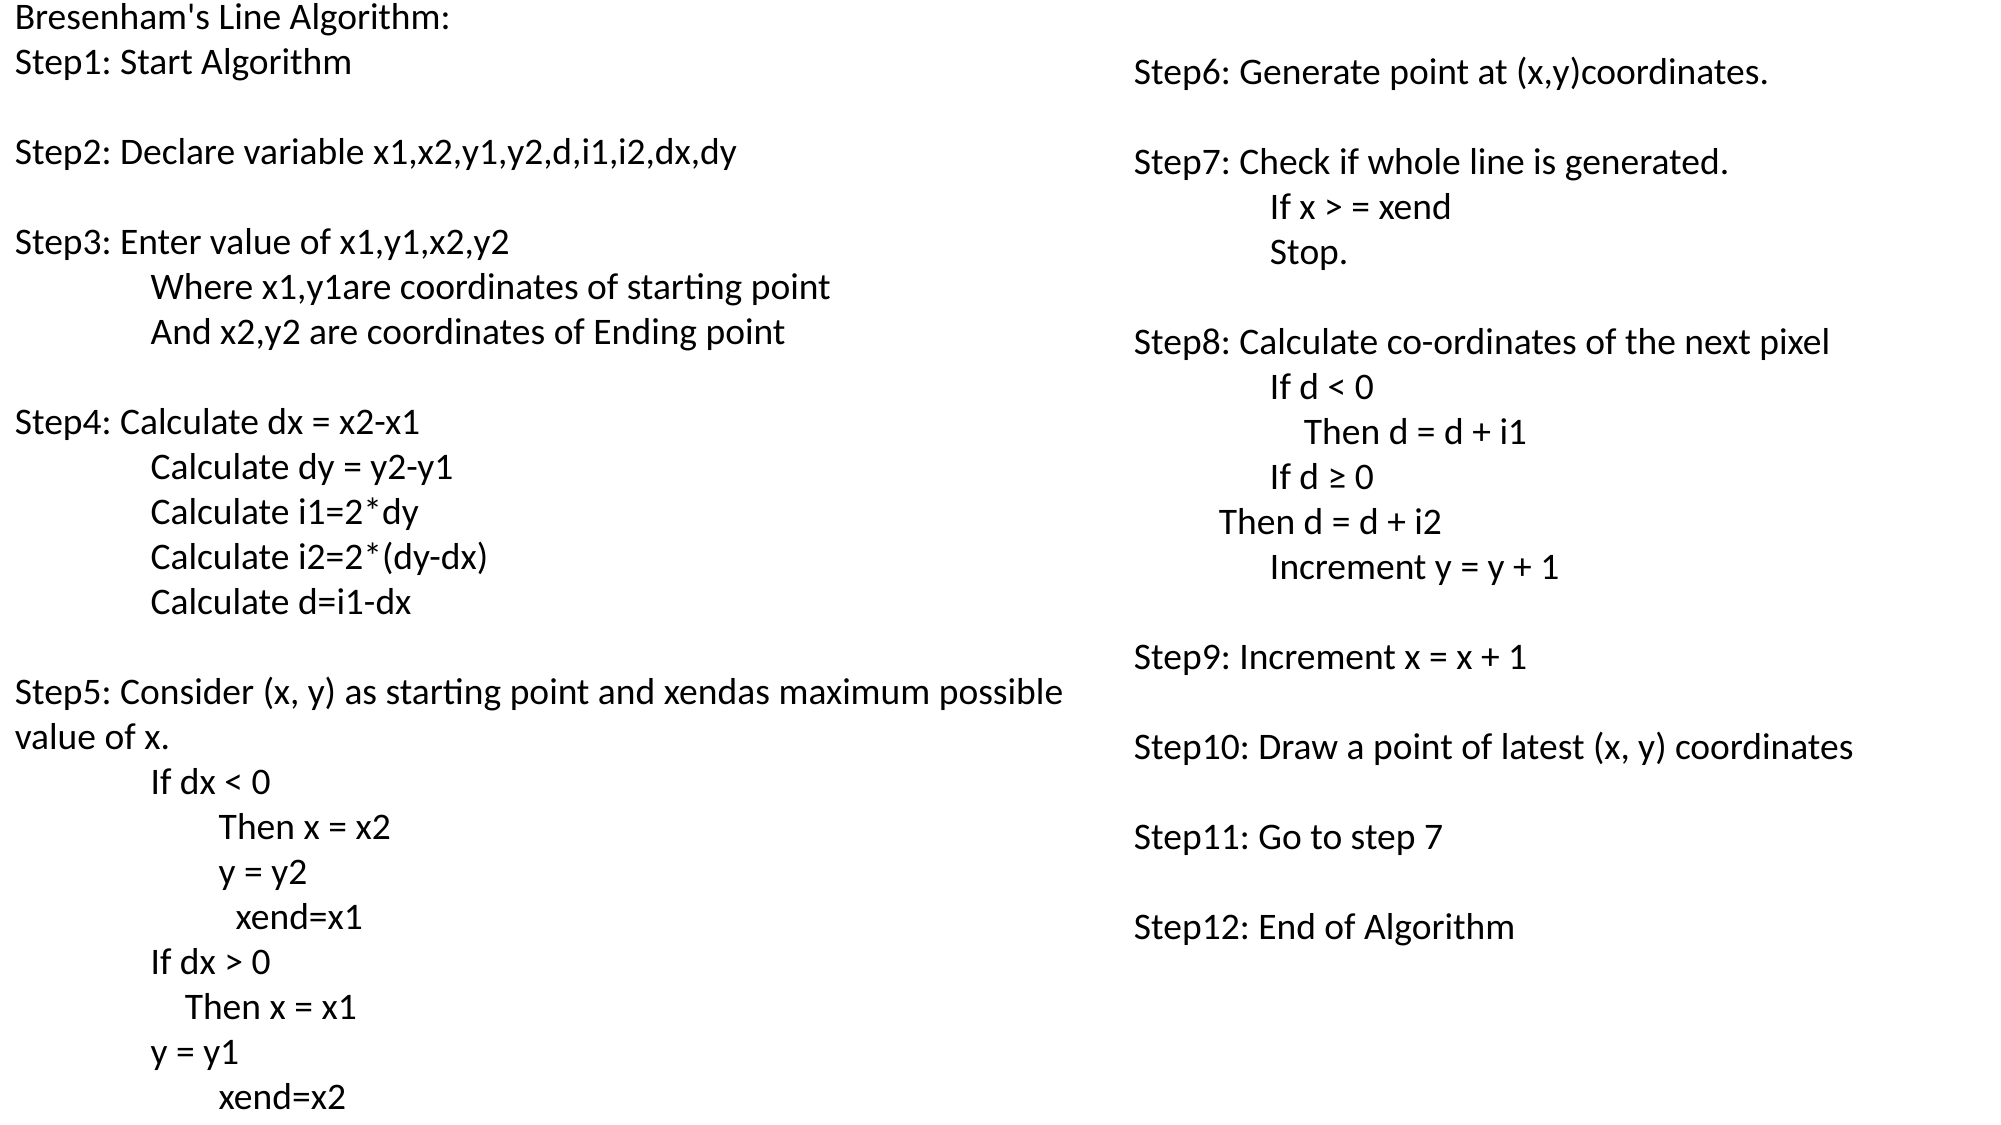

Bresenham's Line Algorithm:
Step1: Start Algorithm

Step2: Declare variable x1,x2,y1,y2,d,i1,i2,dx,dy

Step3: Enter value of x1,y1,x2,y2
                Where x1,y1are coordinates of starting point
                And x2,y2 are coordinates of Ending point

Step4: Calculate dx = x2-x1
                Calculate dy = y2-y1
                Calculate i1=2*dy
                Calculate i2=2*(dy-dx)
                Calculate d=i1-dx

Step5: Consider (x, y) as starting point and xendas maximum possible value of x.
                If dx < 0
                        Then x = x2
                        y = y2
                          xend=x1
                If dx > 0
                    Then x = x1
                y = y1
                        xend=x2

Step6: Generate point at (x,y)coordinates.

Step7: Check if whole line is generated.
                If x > = xend
                Stop.

Step8: Calculate co-ordinates of the next pixel
                If d < 0
                    Then d = d + i1
                If d ≥ 0
          Then d = d + i2
                Increment y = y + 1

Step9: Increment x = x + 1

Step10: Draw a point of latest (x, y) coordinates

Step11: Go to step 7

Step12: End of Algorithm